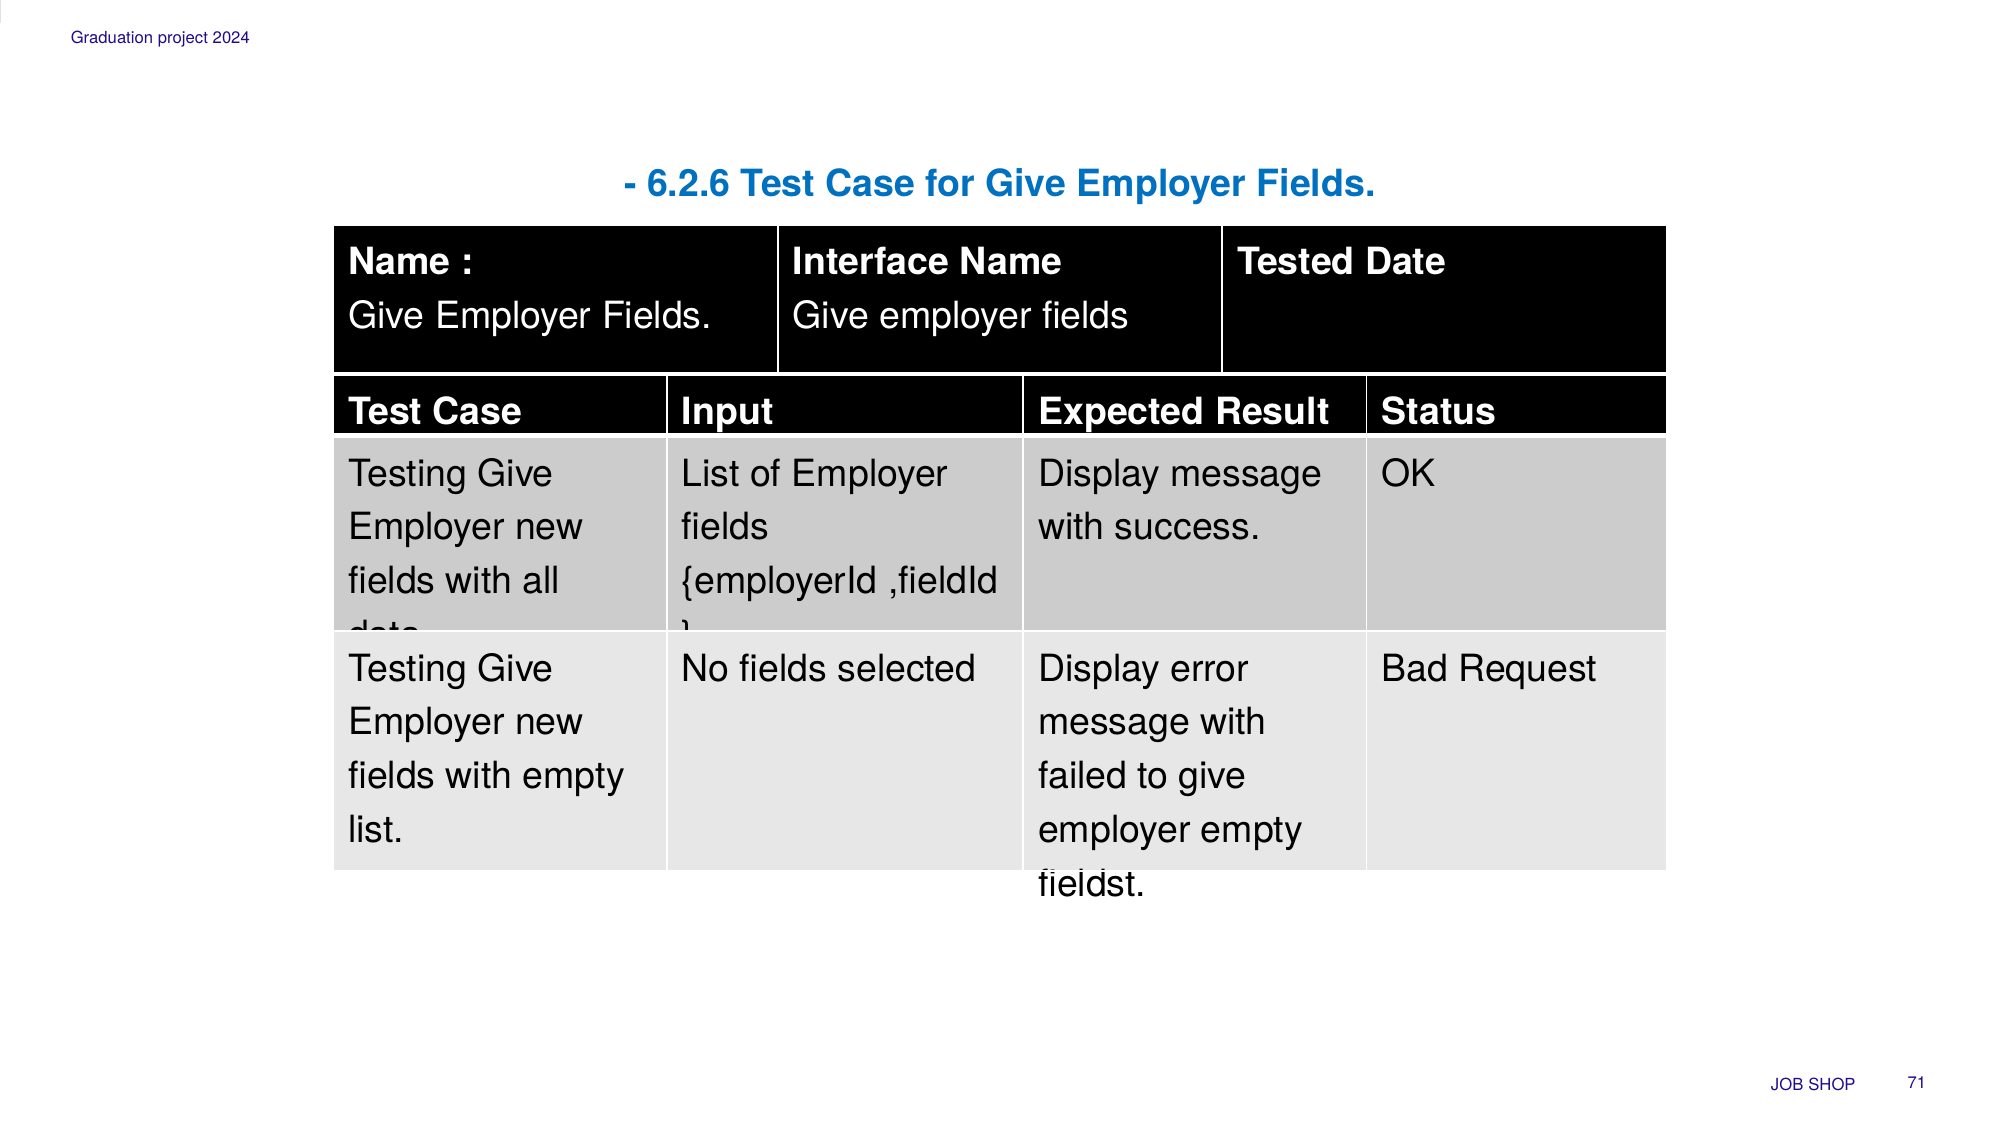

Graduation project 2024
- 6.2.6 Test Case for Give Employer Fields.
| Name : Give Employer Fields. | Interface Name Give employer fields | Tested Date |
| --- | --- | --- |
| Test Case | Input | Expected Result | Status |
| --- | --- | --- | --- |
| Testing Give Employer new fields with all data. | List of Employer fields {employerId ,fieldId}.. | Display message with success. | OK |
| Testing Give Employer new fields with empty list. | No fields selected | Display error message with failed to give employer empty fieldst. | Bad Request |
Job SHOP
71